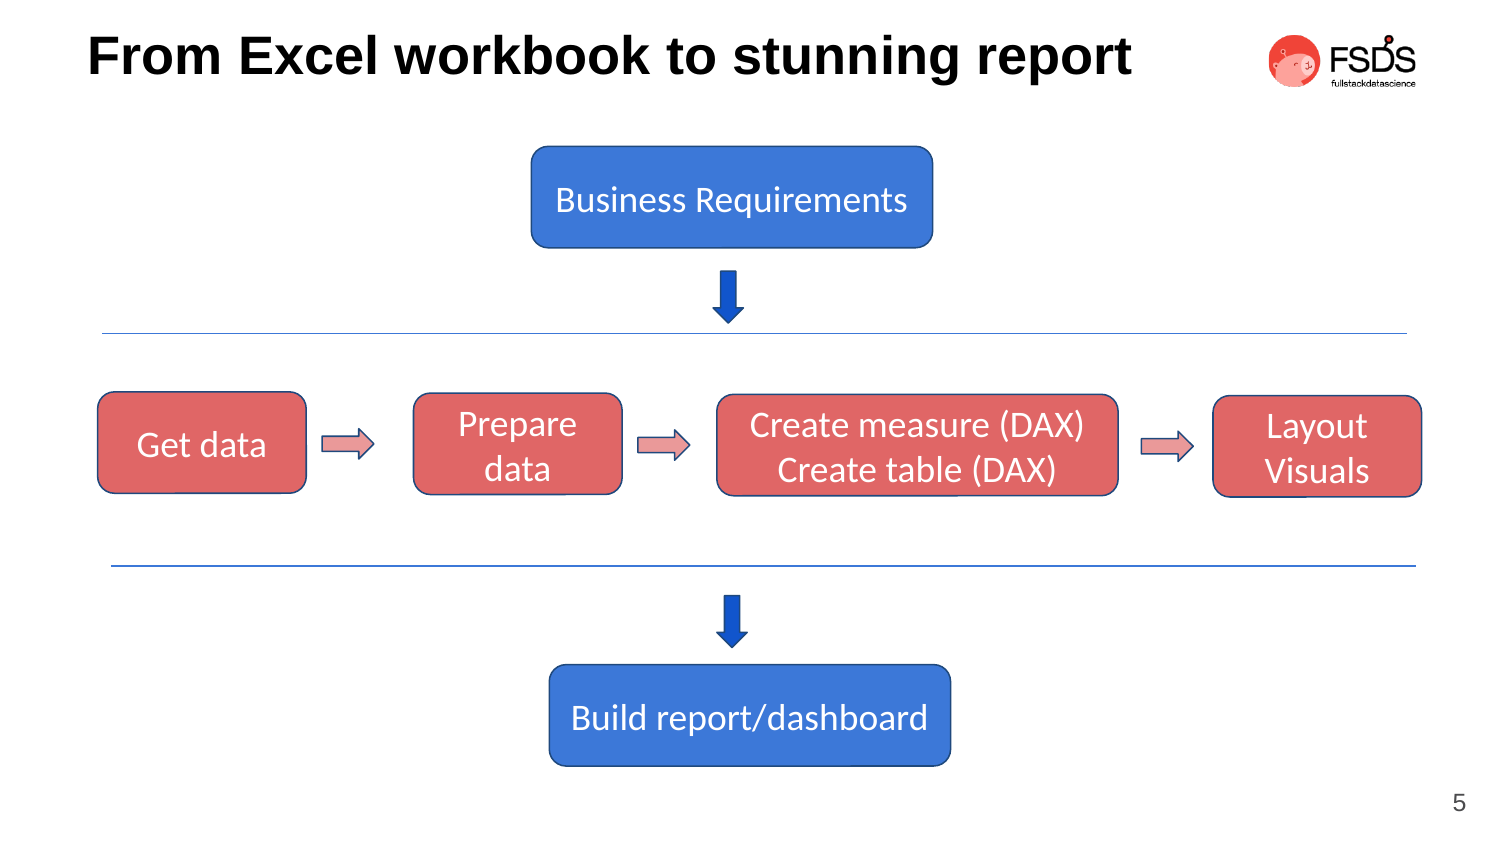

From Excel workbook to stunning report

Business Requirements

Get data
Prepare data
Create measure (DAX)
Create table (DAX)
Layout
Visuals

Build report/dashboard
5